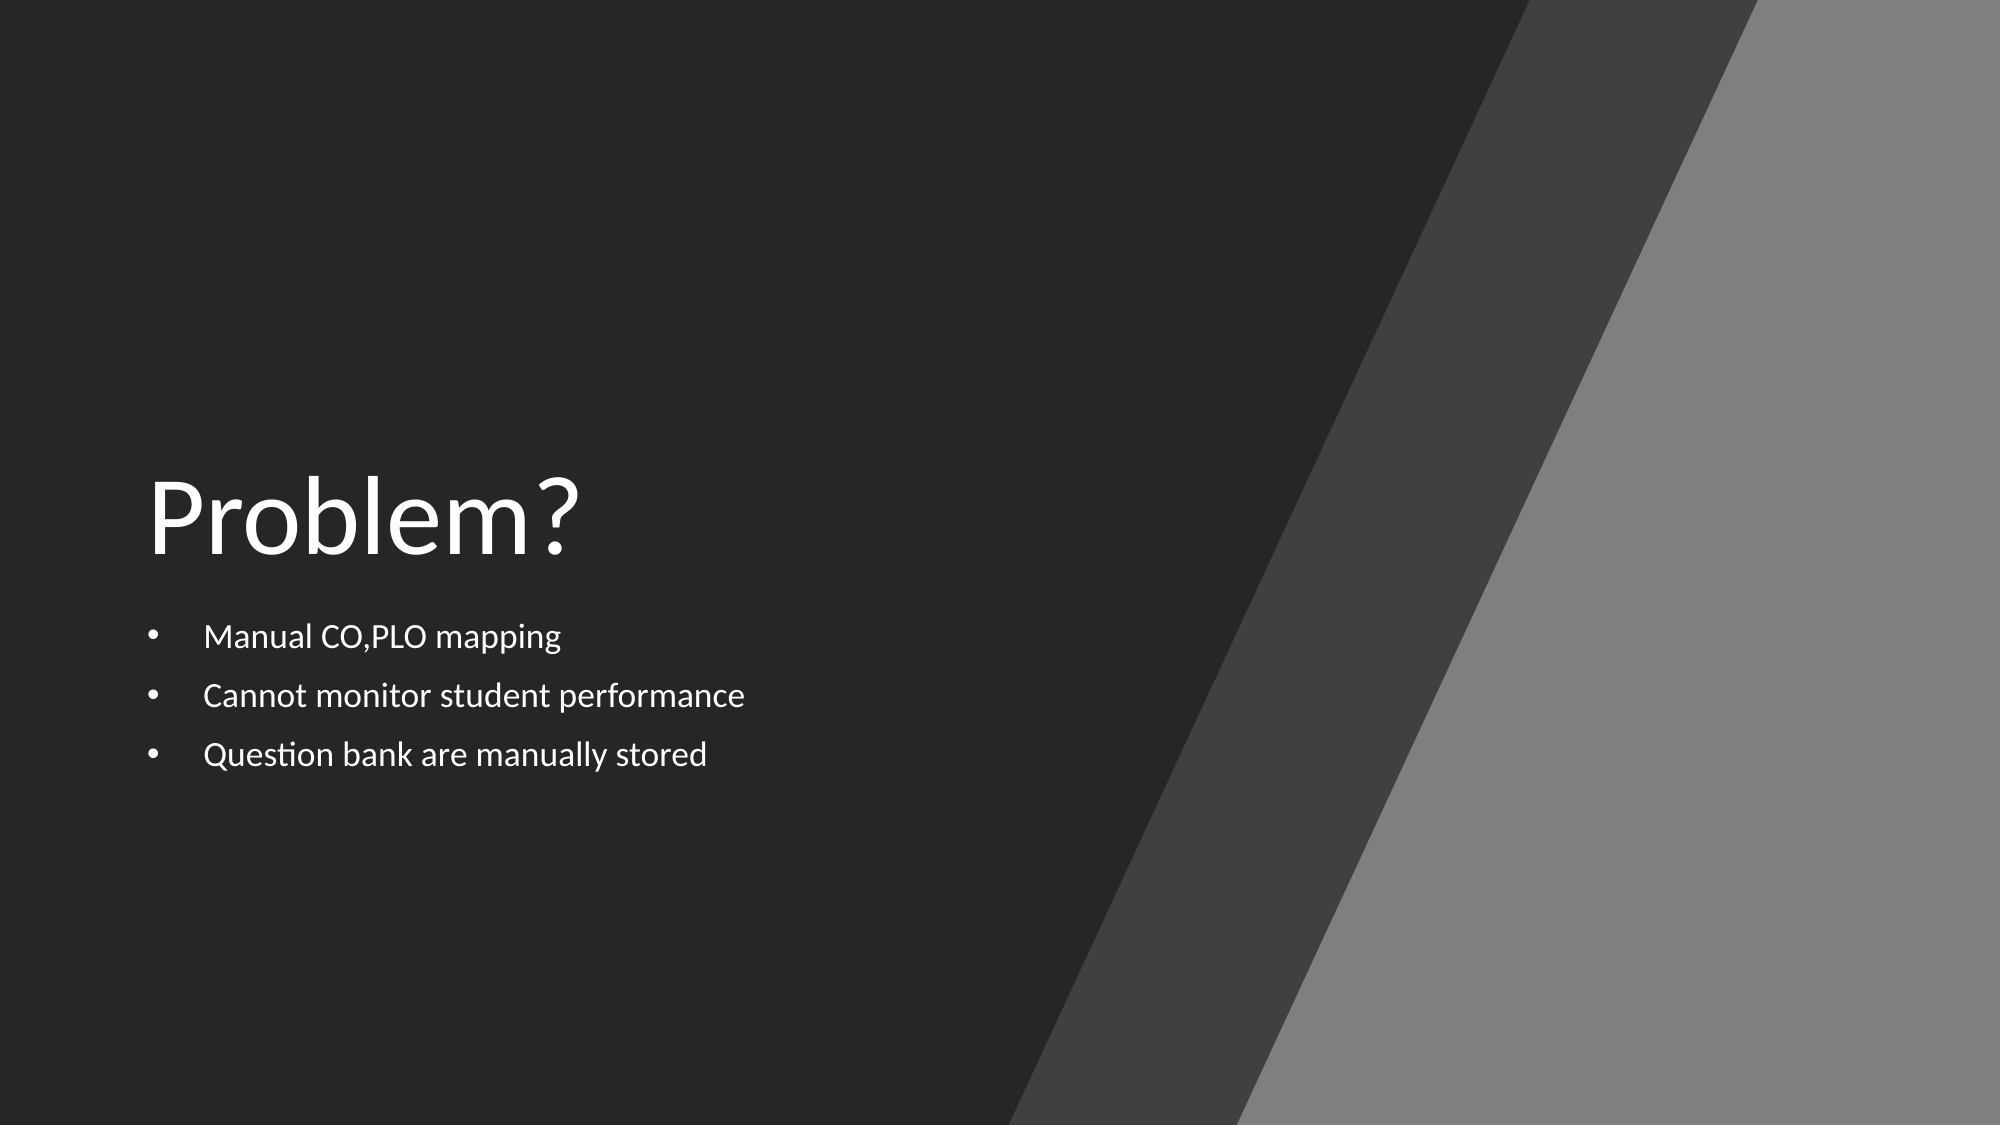

# Problem?
Manual CO,PLO mapping
Cannot monitor student performance
Question bank are manually stored